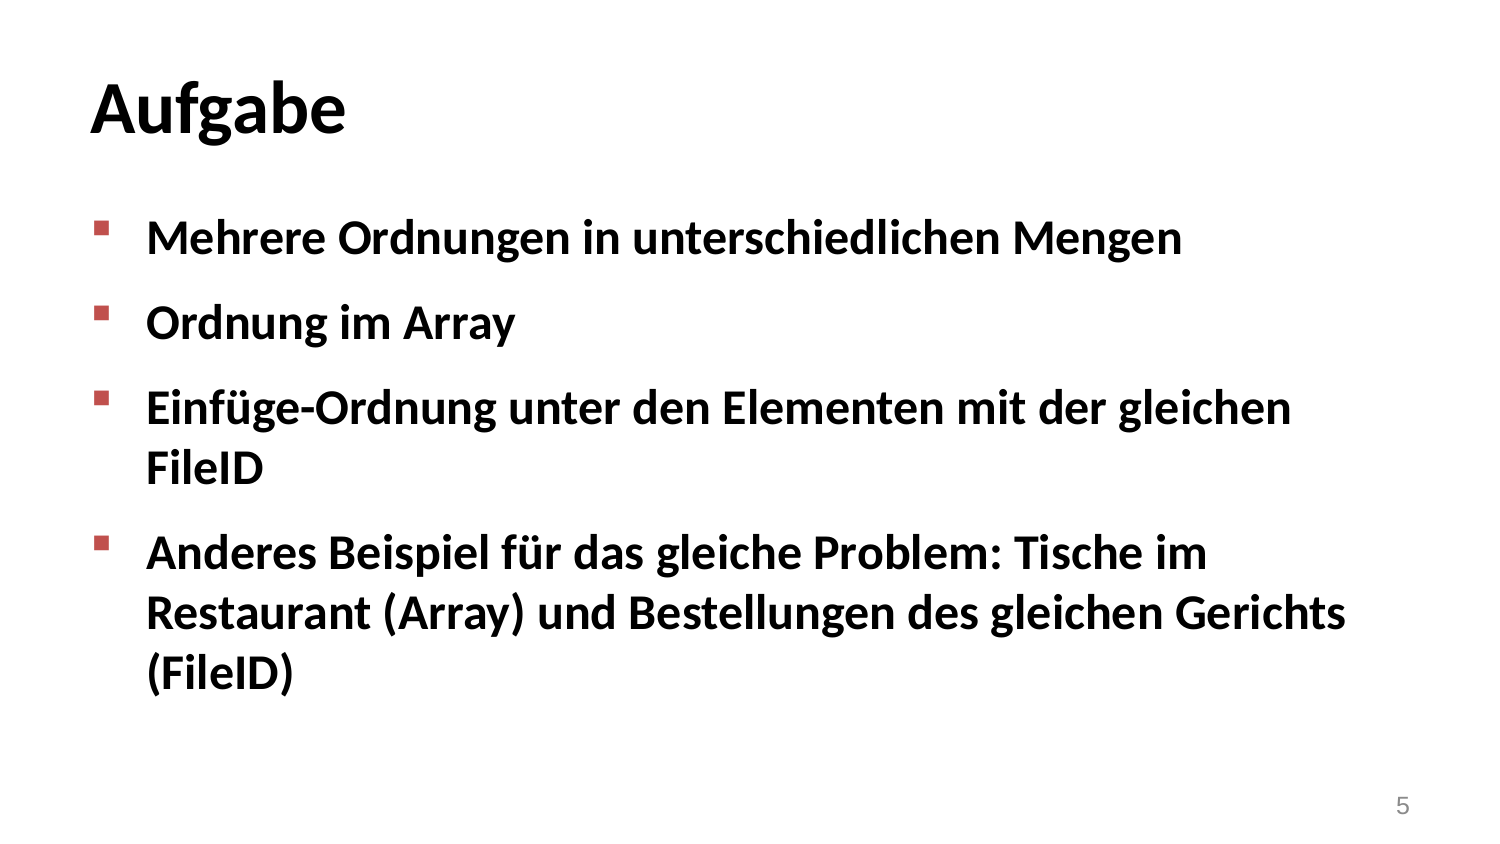

# Aufgabe
Mehrere Ordnungen in unterschiedlichen Mengen
Ordnung im Array
Einfüge-Ordnung unter den Elementen mit der gleichen FileID
Anderes Beispiel für das gleiche Problem: Tische im Restaurant (Array) und Bestellungen des gleichen Gerichts (FileID)
5